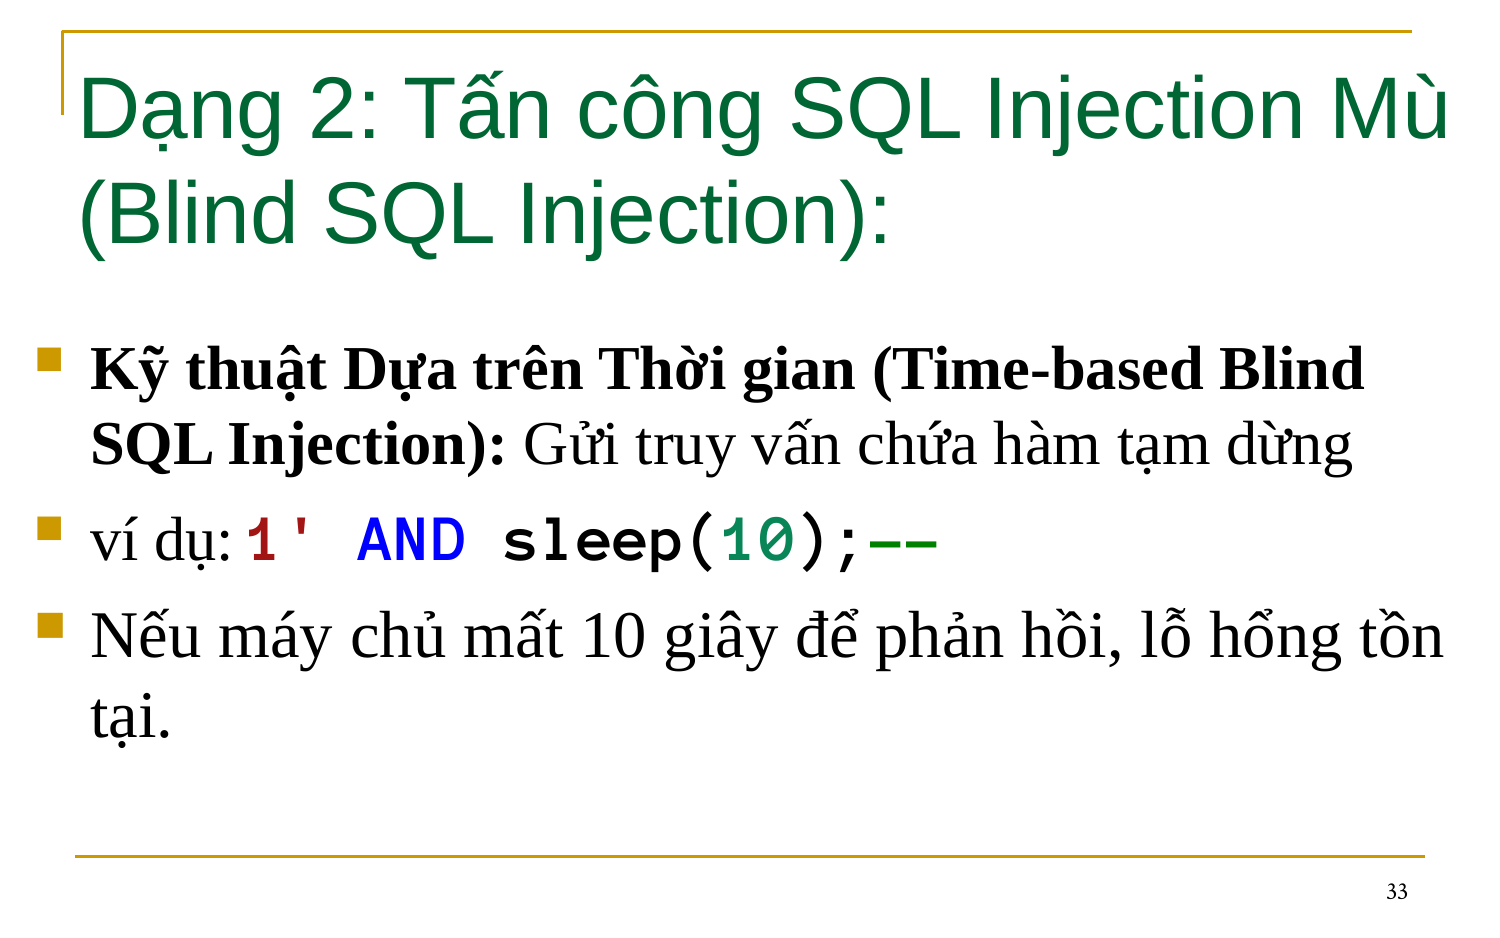

# Dạng 2: Tấn công SQL Injection Mù (Blind SQL Injection):
Kỹ thuật Dựa trên Thời gian (Time-based Blind SQL Injection): Gửi truy vấn chứa hàm tạm dừng
ví dụ: 1' AND sleep(10);--
Nếu máy chủ mất 10 giây để phản hồi, lỗ hổng tồn tại.

33